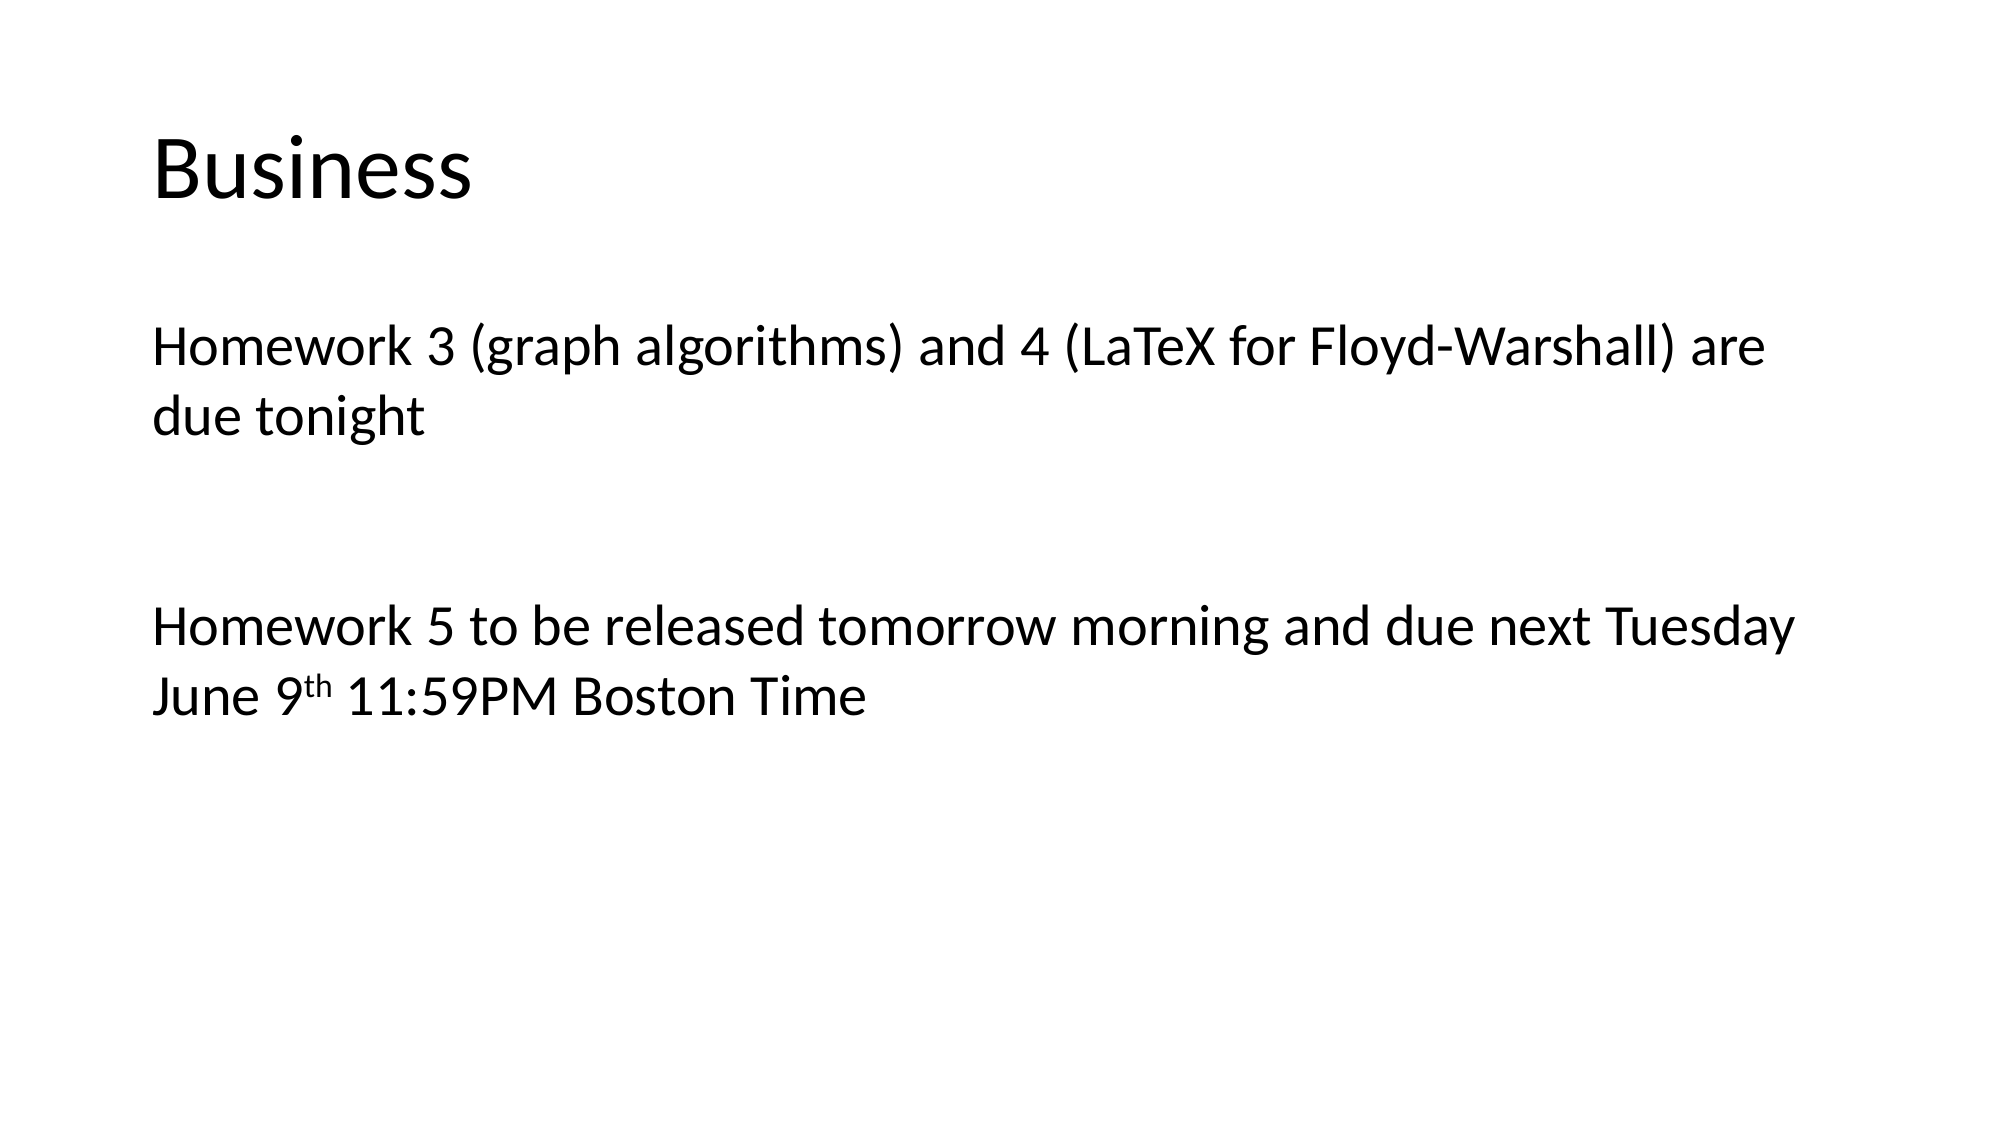

# Business
Homework 3 (graph algorithms) and 4 (LaTeX for Floyd-Warshall) are due tonight

Homework 5 to be released tomorrow morning and due next Tuesday June 9th 11:59PM Boston Time